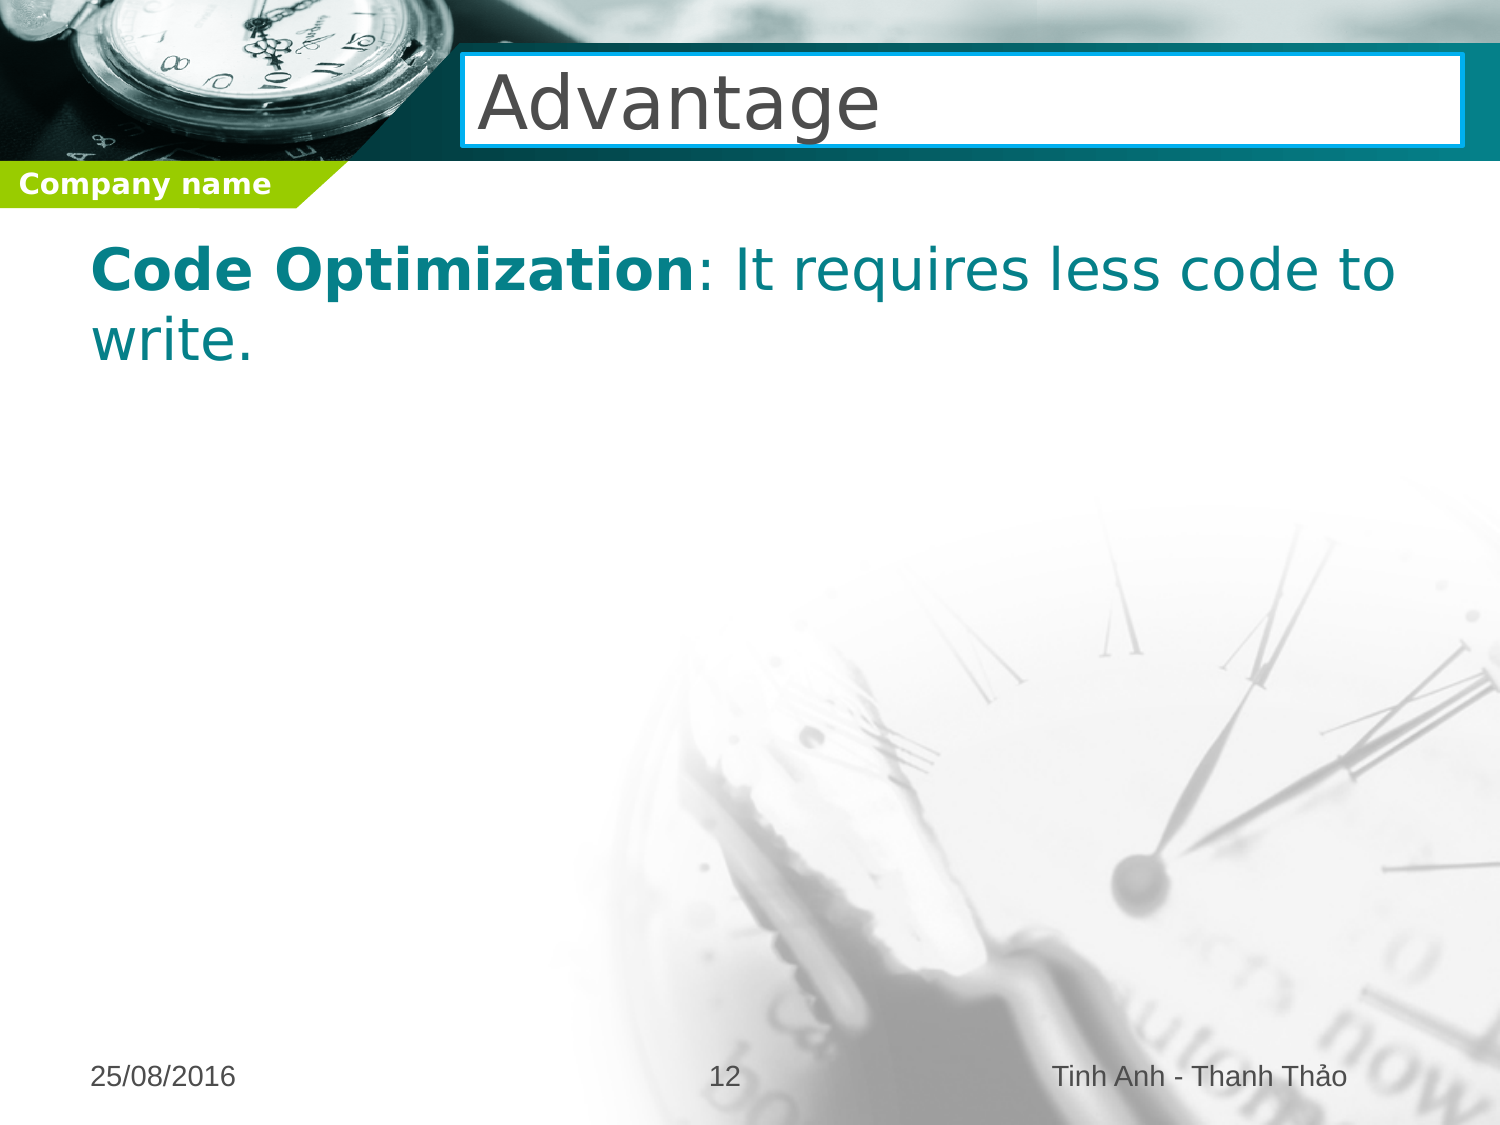

# Advantage
Code Optimization: It requires less code to write.

25/08/2016
12
Tinh Anh - Thanh Thảo